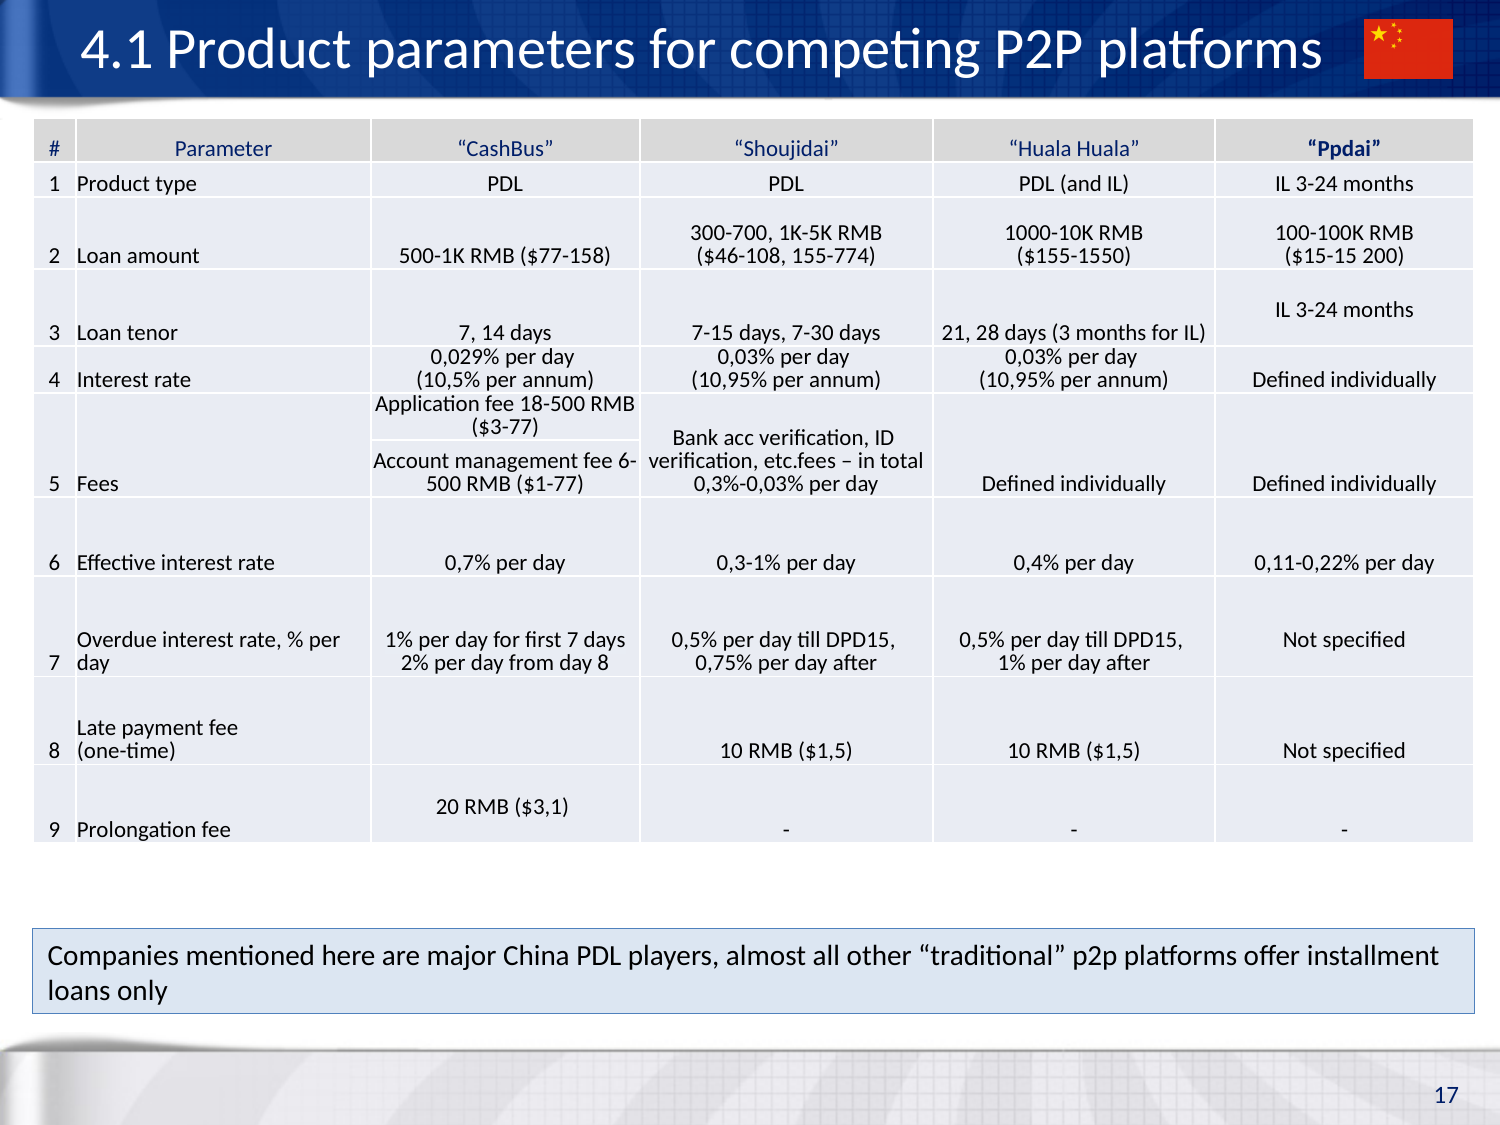

# 4.1 Product parameters for competing P2P platforms
| # | Parameter | “CashBus” | “Shoujidai” | “Huala Huala” | “Ppdai” |
| --- | --- | --- | --- | --- | --- |
| 1 | Product type | PDL | PDL | PDL (and IL) | IL 3-24 months |
| 2 | Loan amount | 500-1K RMB ($77-158) | 300-700, 1K-5K RMB ($46-108, 155-774) | 1000-10K RMB ($155-1550) | 100-100K RMB ($15-15 200) |
| 3 | Loan tenor | 7, 14 days | 7-15 days, 7-30 days | 21, 28 days (3 months for IL) | IL 3-24 months |
| 4 | Interest rate | 0,029% per day (10,5% per annum) | 0,03% per day (10,95% per annum) | 0,03% per day (10,95% per annum) | Defined individually |
| 5 | Fees | Application fee 18-500 RMB ($3-77) | Bank acc verification, ID verification, etc.fees – in total 0,3%-0,03% per day | Defined individually | Defined individually |
|  |  | Account management fee 6-500 RMB ($1-77) |  |  |  |
| 6 | Effective interest rate | 0,7% per day | 0,3-1% per day | 0,4% per day | 0,11-0,22% per day |
| 7 | Overdue interest rate, % per day | 1% per day for first 7 days 2% per day from day 8 | 0,5% per day till DPD15, 0,75% per day after | 0,5% per day till DPD15, 1% per day after | Not specified |
| 8 | Late payment fee (one-time) |  | 10 RMB ($1,5) | 10 RMB ($1,5) | Not specified |
| 9 | Prolongation fee | 20 RMB ($3,1) | - | - | - |
Companies mentioned here are major China PDL players, almost all other “traditional” p2p platforms offer installment loans only
17